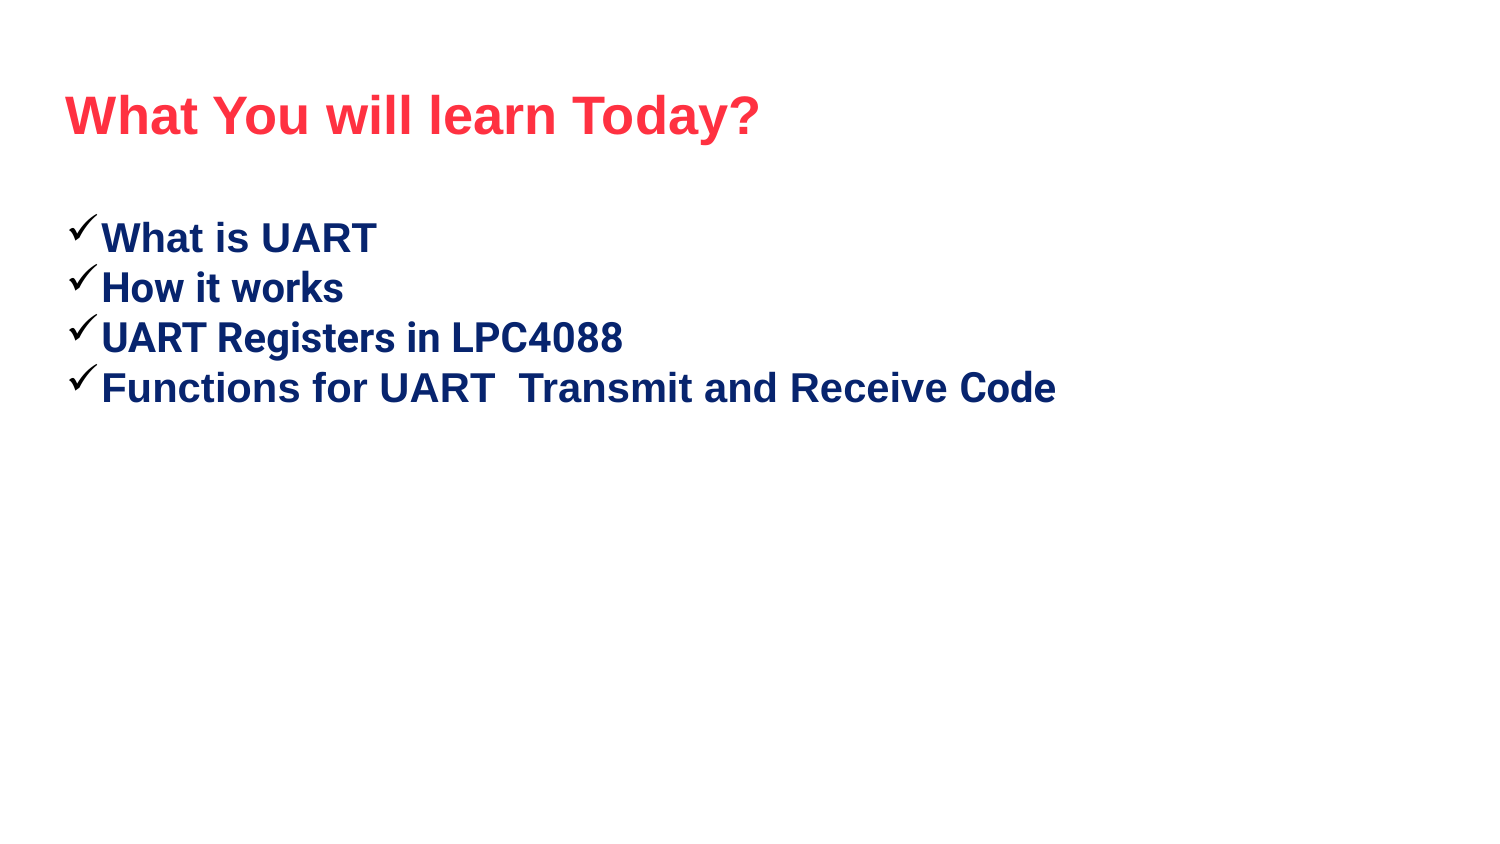

What You will learn Today?
What is UART
How it works
UART Registers in LPC4088
Functions for UART  Transmit and Receive Code